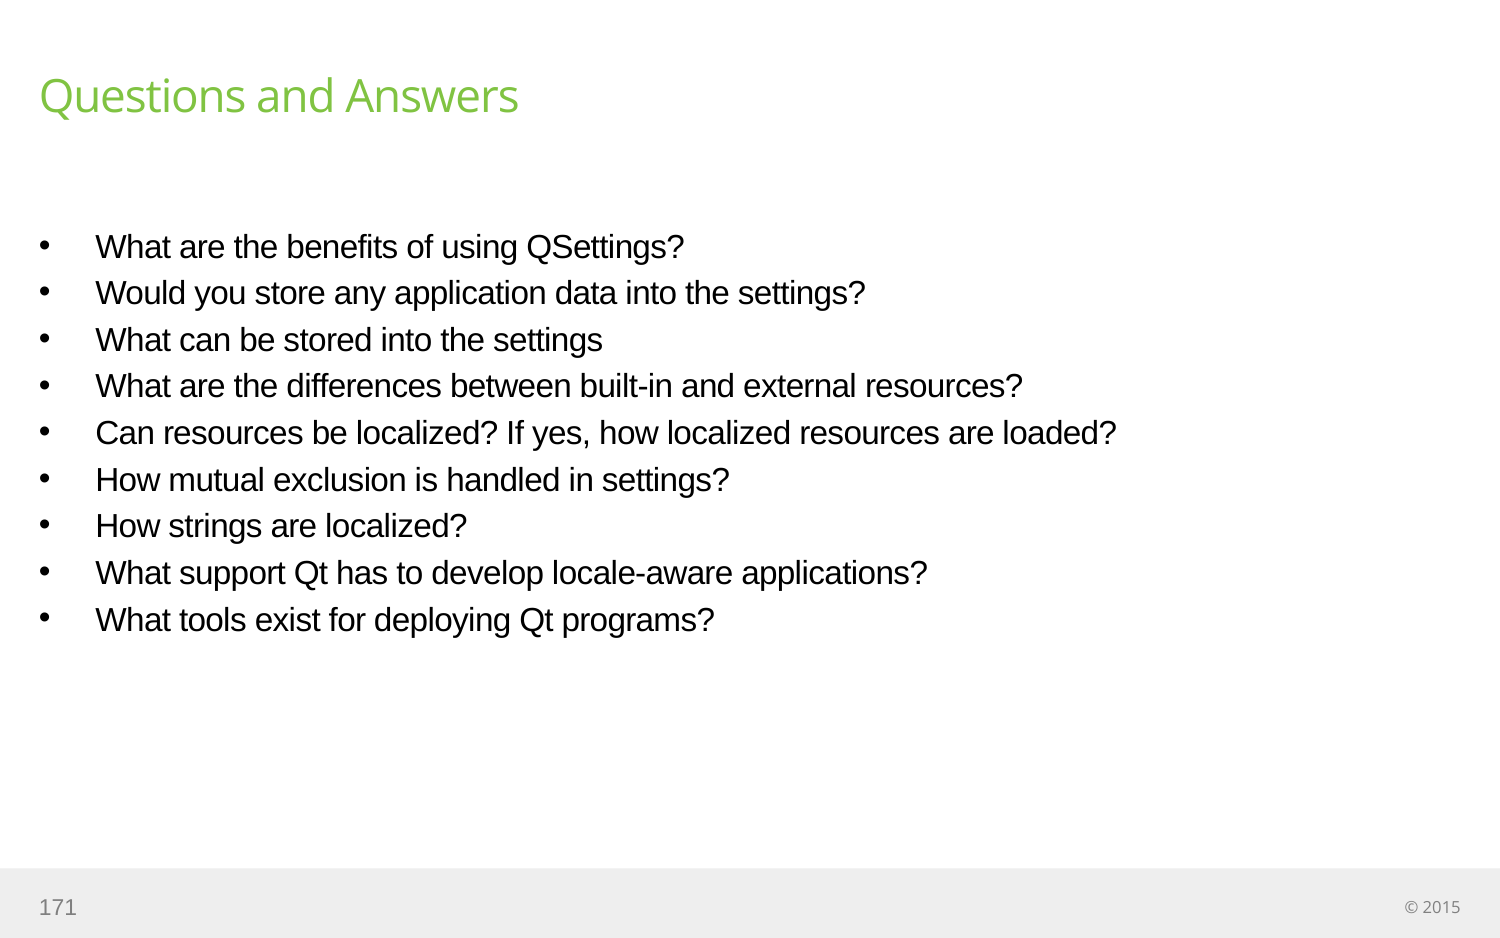

# Questions and Answers
What are the benefits of using QSettings?
Would you store any application data into the settings?
What can be stored into the settings
What are the differences between built-in and external resources?
Can resources be localized? If yes, how localized resources are loaded?
How mutual exclusion is handled in settings?
How strings are localized?
What support Qt has to develop locale-aware applications?
What tools exist for deploying Qt programs?
171
© 2015